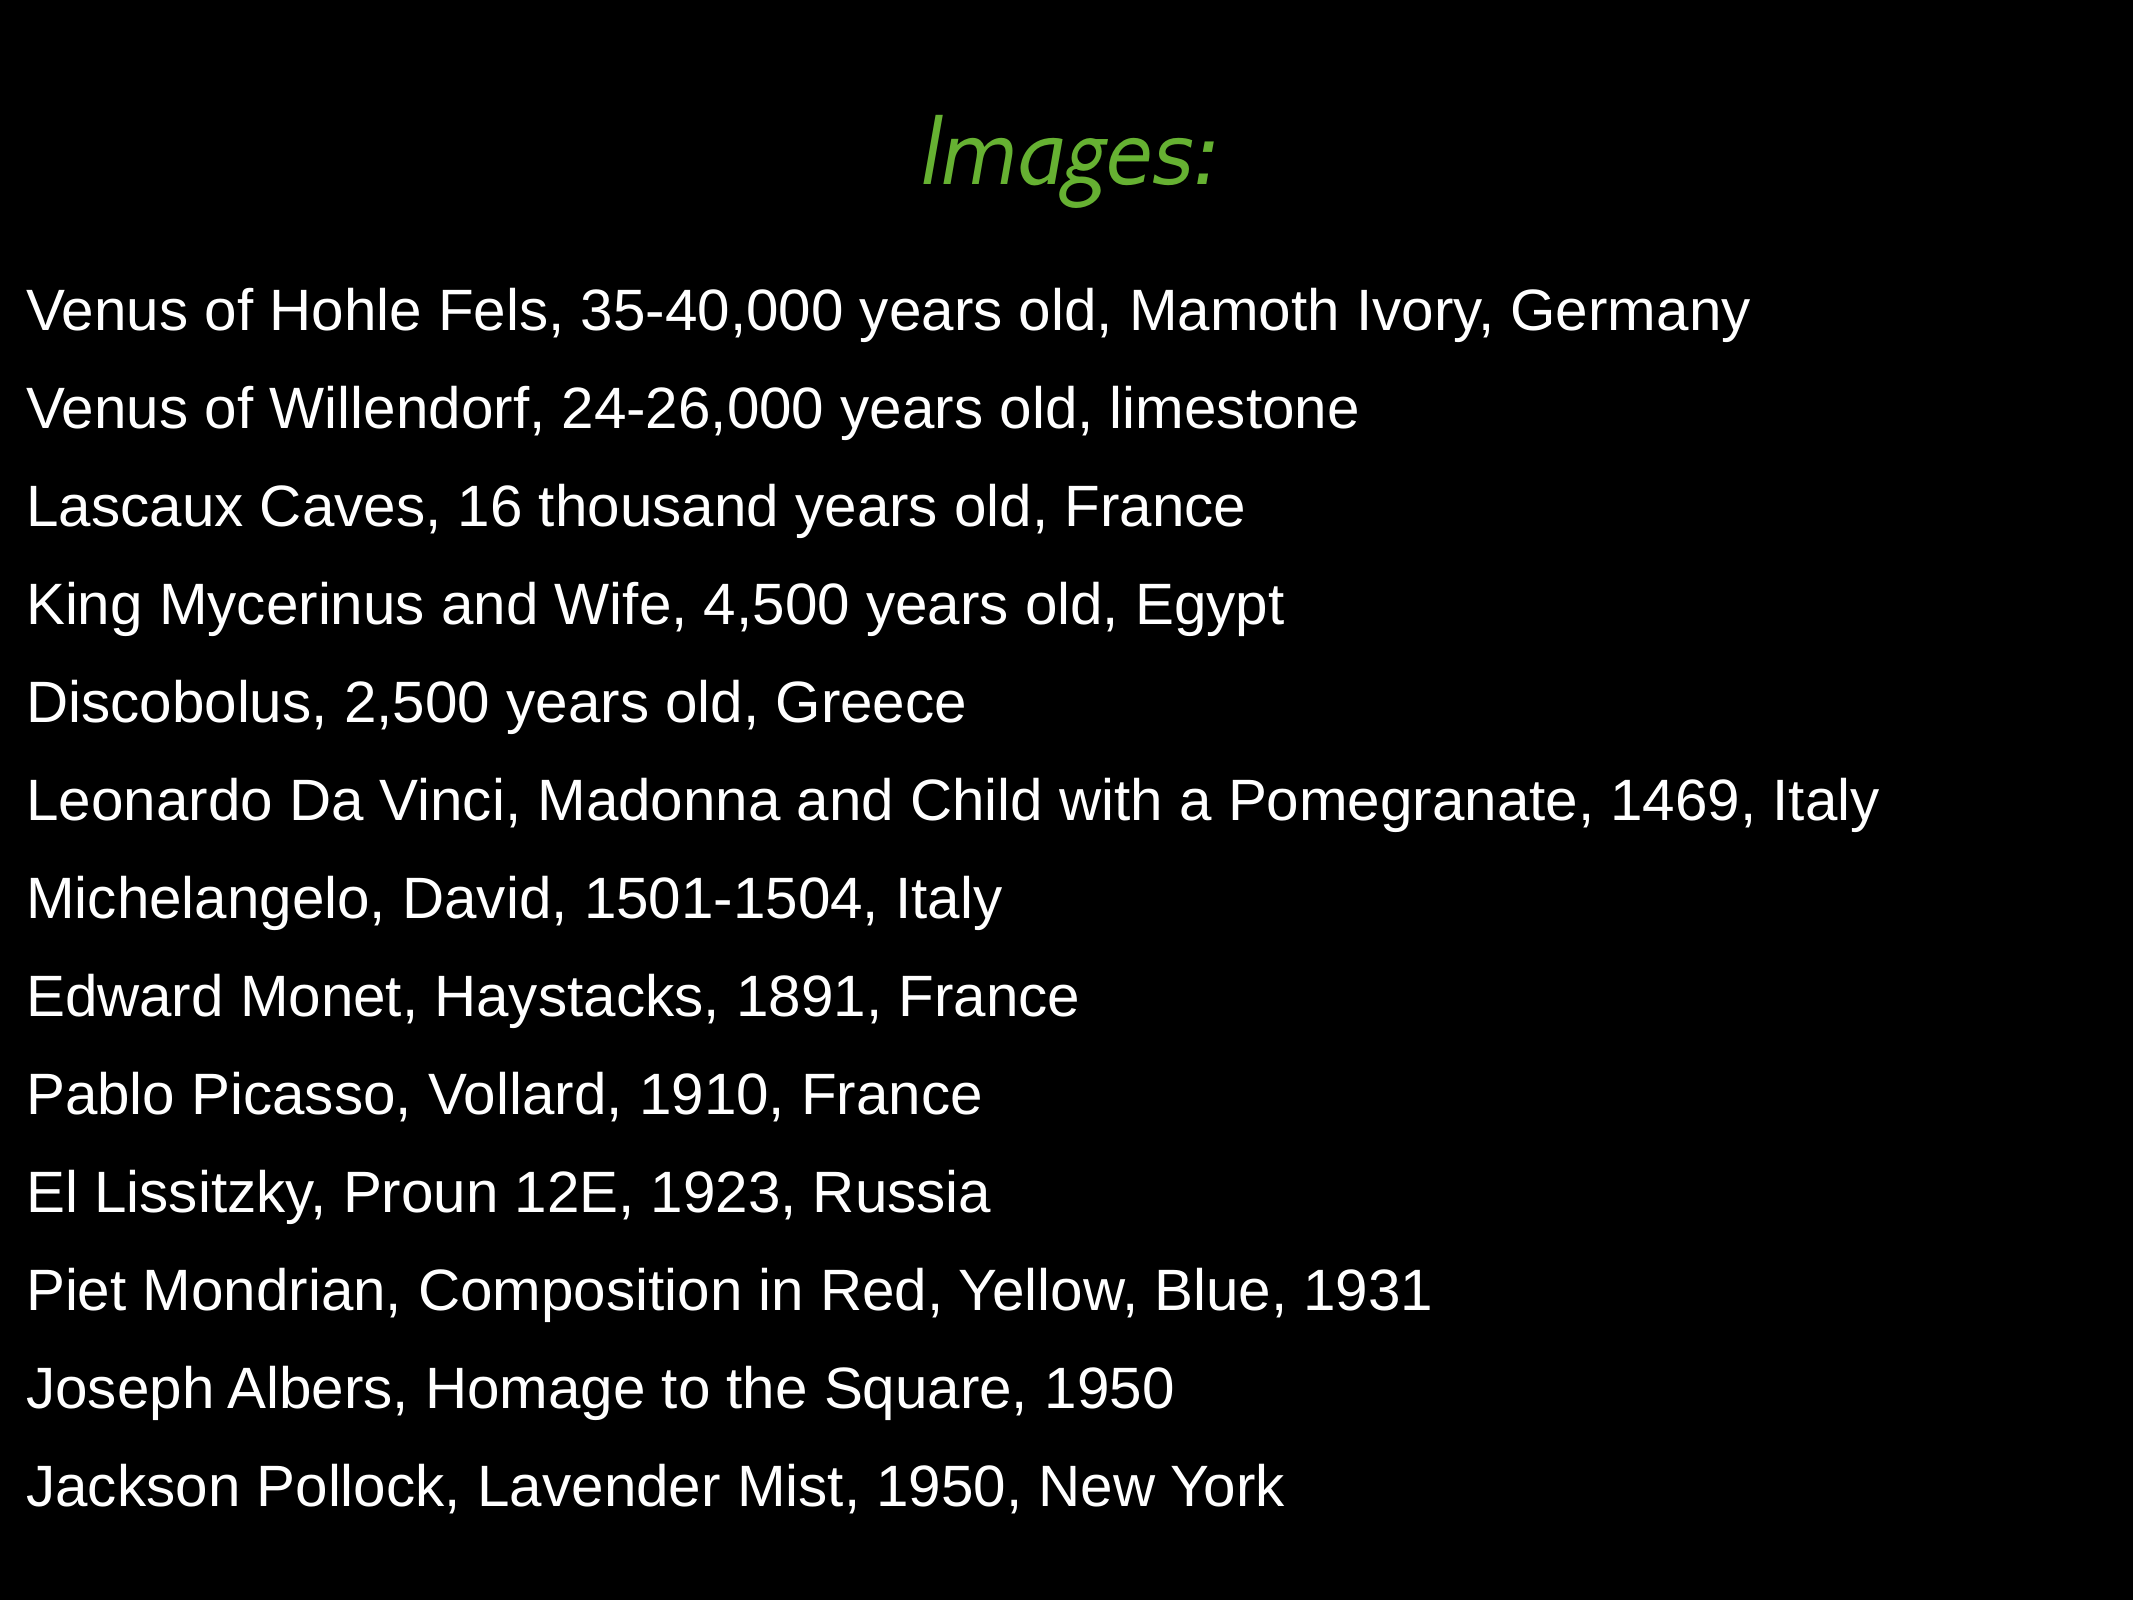

Images:
Venus of Hohle Fels, 35-40,000 years old, Mamoth Ivory, Germany
Venus of Willendorf, 24-26,000 years old, limestone
Lascaux Caves, 16 thousand years old, France
King Mycerinus and Wife, 4,500 years old, Egypt
Discobolus, 2,500 years old, Greece
Leonardo Da Vinci, Madonna and Child with a Pomegranate, 1469, Italy
Michelangelo, David, 1501-1504, Italy
Edward Monet, Haystacks, 1891, France
Pablo Picasso, Vollard, 1910, France
El Lissitzky, Proun 12E, 1923, Russia
Piet Mondrian, Composition in Red, Yellow, Blue, 1931
Joseph Albers, Homage to the Square, 1950
Jackson Pollock, Lavender Mist, 1950, New York